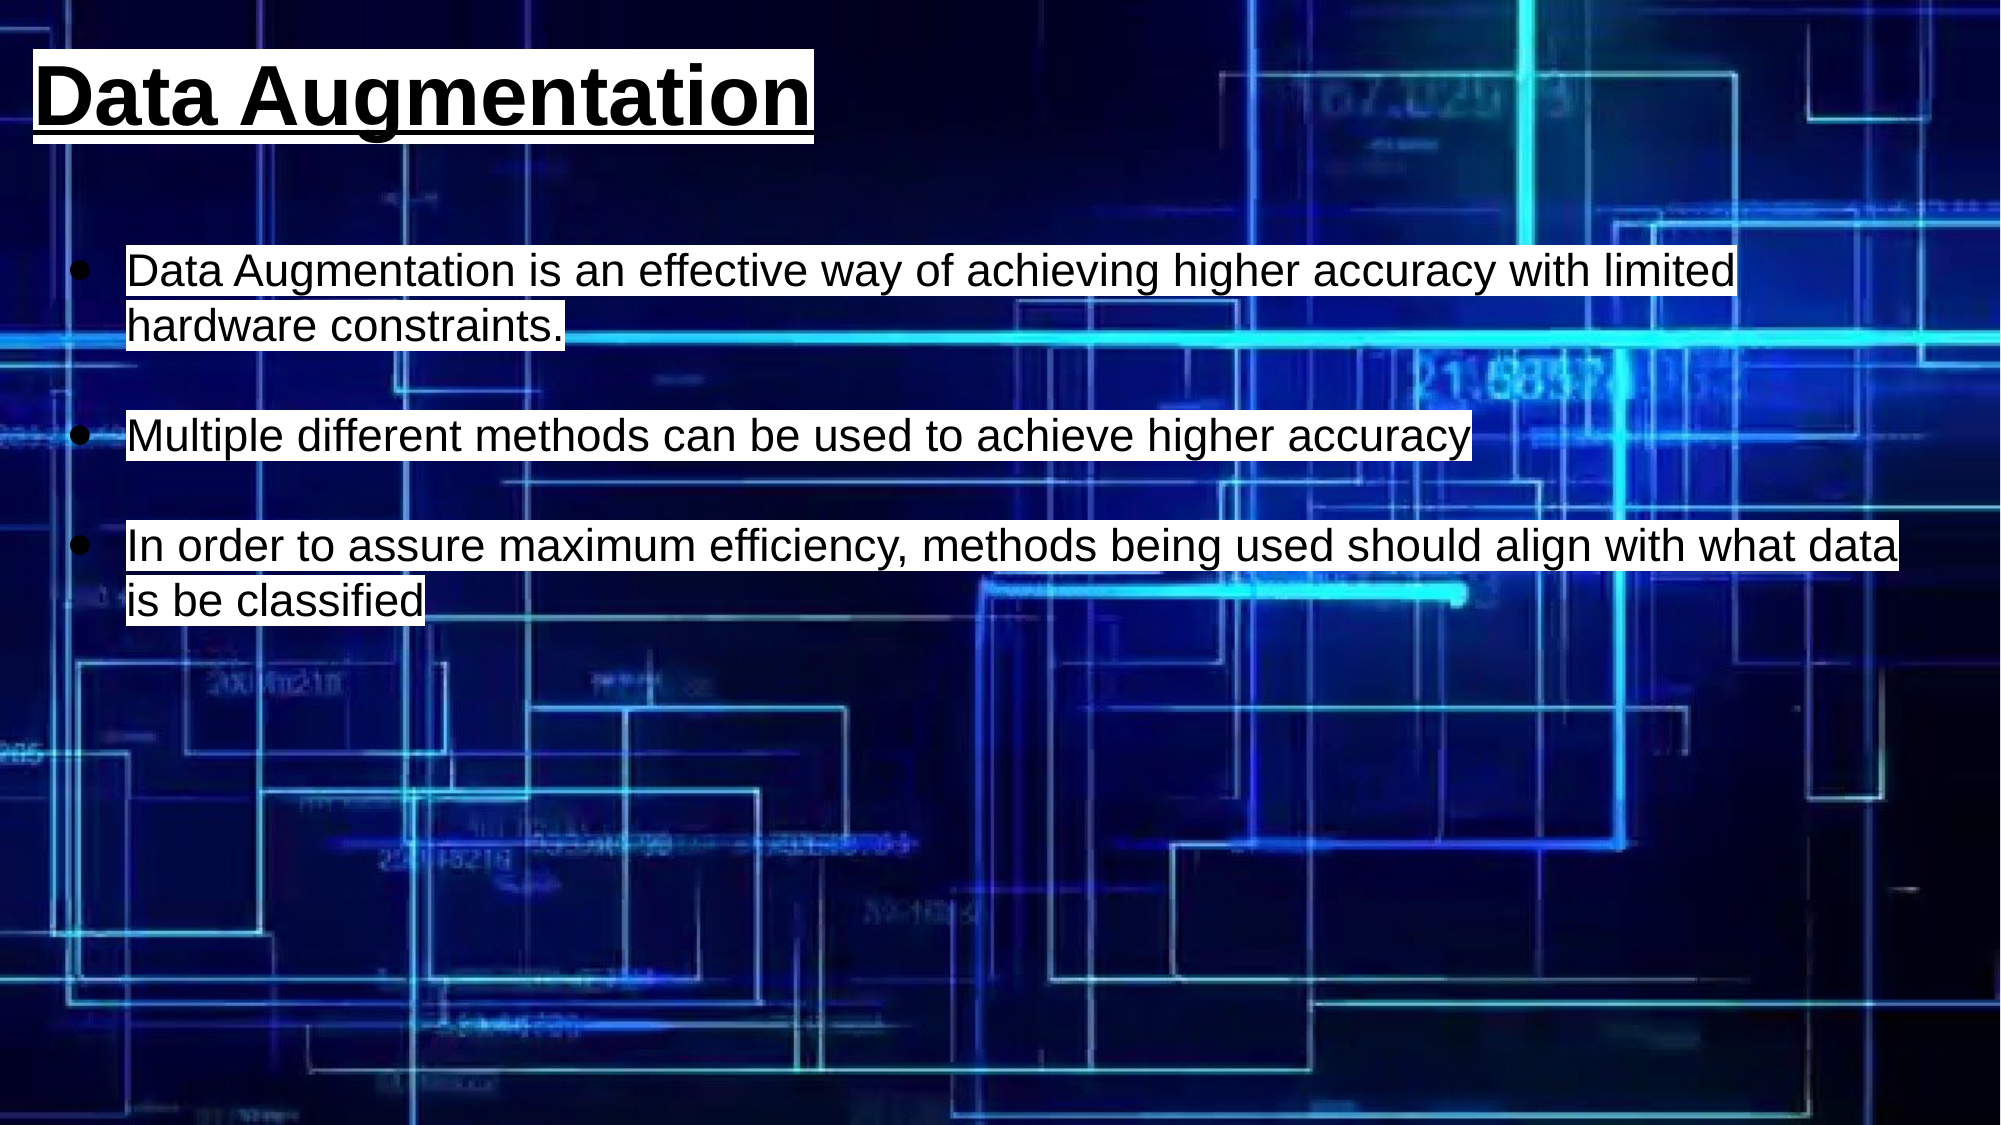

Data Augmentation
Data Augmentation is an effective way of achieving higher accuracy with limited hardware constraints.

Multiple different methods can be used to achieve higher accuracy

In order to assure maximum efficiency, methods being used should align with what data is be classified